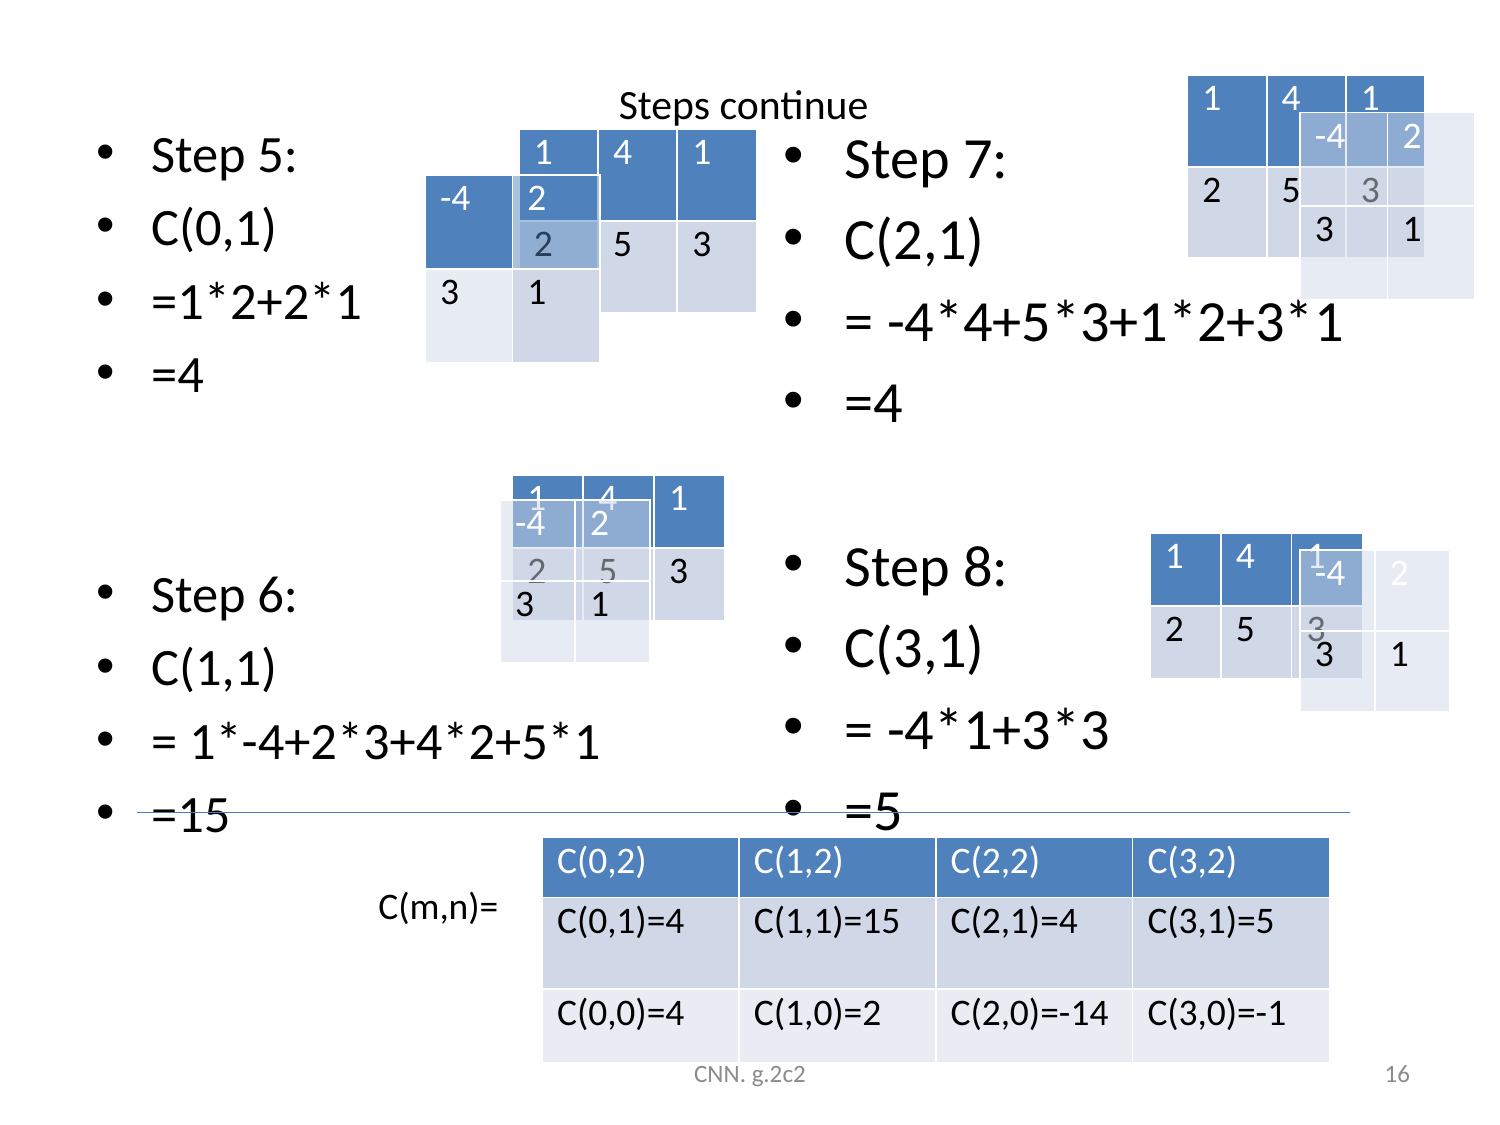

# Steps continue
| 1 | 4 | 1 |
| --- | --- | --- |
| 2 | 5 | 3 |
Step 5:
C(0,1)
=1*2+2*1
=4

Step 6:
C(1,1)
= 1*-4+2*3+4*2+5*1
=15

Step 7:
C(2,1)
= -4*4+5*3+1*2+3*1
=4

Step 8:
C(3,1)
= -4*1+3*3
=5

| -4 | 2 |
| --- | --- |
| 3 | 1 |
| 1 | 4 | 1 |
| --- | --- | --- |
| 2 | 5 | 3 |
| -4 | 2 |
| --- | --- |
| 3 | 1 |
| 1 | 4 | 1 |
| --- | --- | --- |
| 2 | 5 | 3 |
| -4 | 2 |
| --- | --- |
| 3 | 1 |
| 1 | 4 | 1 |
| --- | --- | --- |
| 2 | 5 | 3 |
| -4 | 2 |
| --- | --- |
| 3 | 1 |
| C(0,2) | C(1,2) | C(2,2) | C(3,2) |
| --- | --- | --- | --- |
| C(0,1)=4 | C(1,1)=15 | C(2,1)=4 | C(3,1)=5 |
| C(0,0)=4 | C(1,0)=2 | C(2,0)=-14 | C(3,0)=-1 |
C(m,n)=
CNN. g.2c2
16